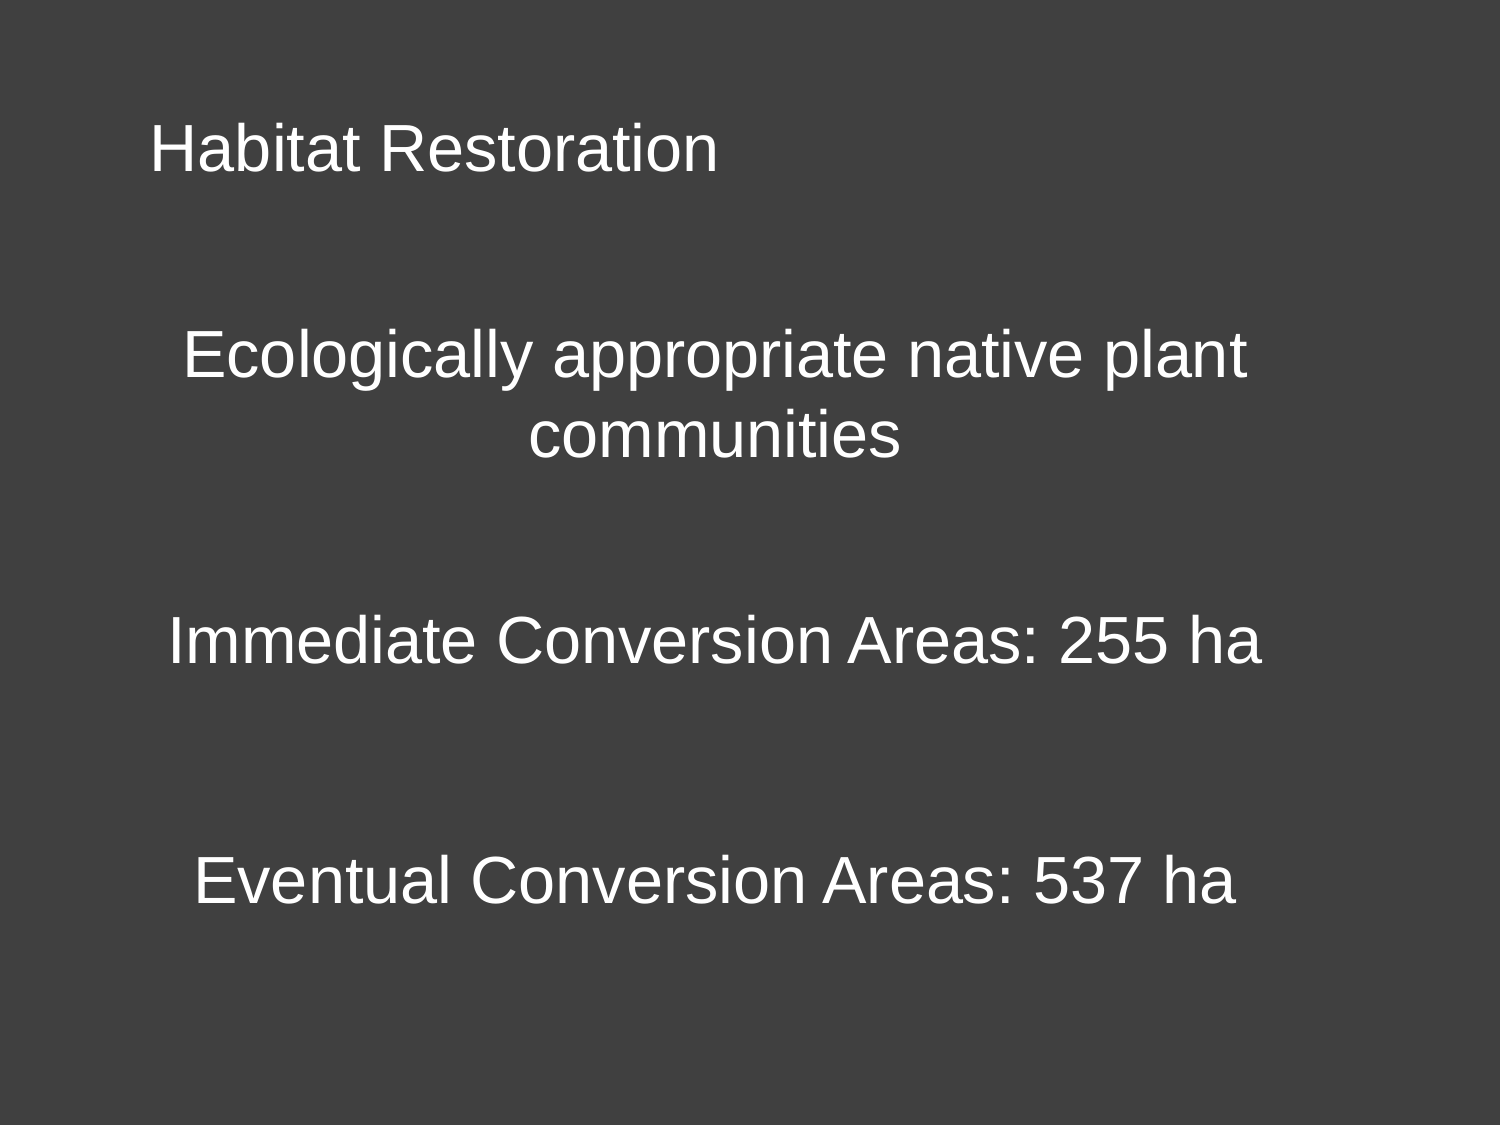

Habitat Restoration
Ecologically appropriate native plant communities
Immediate Conversion Areas: 255 ha
Eventual Conversion Areas: 537 ha